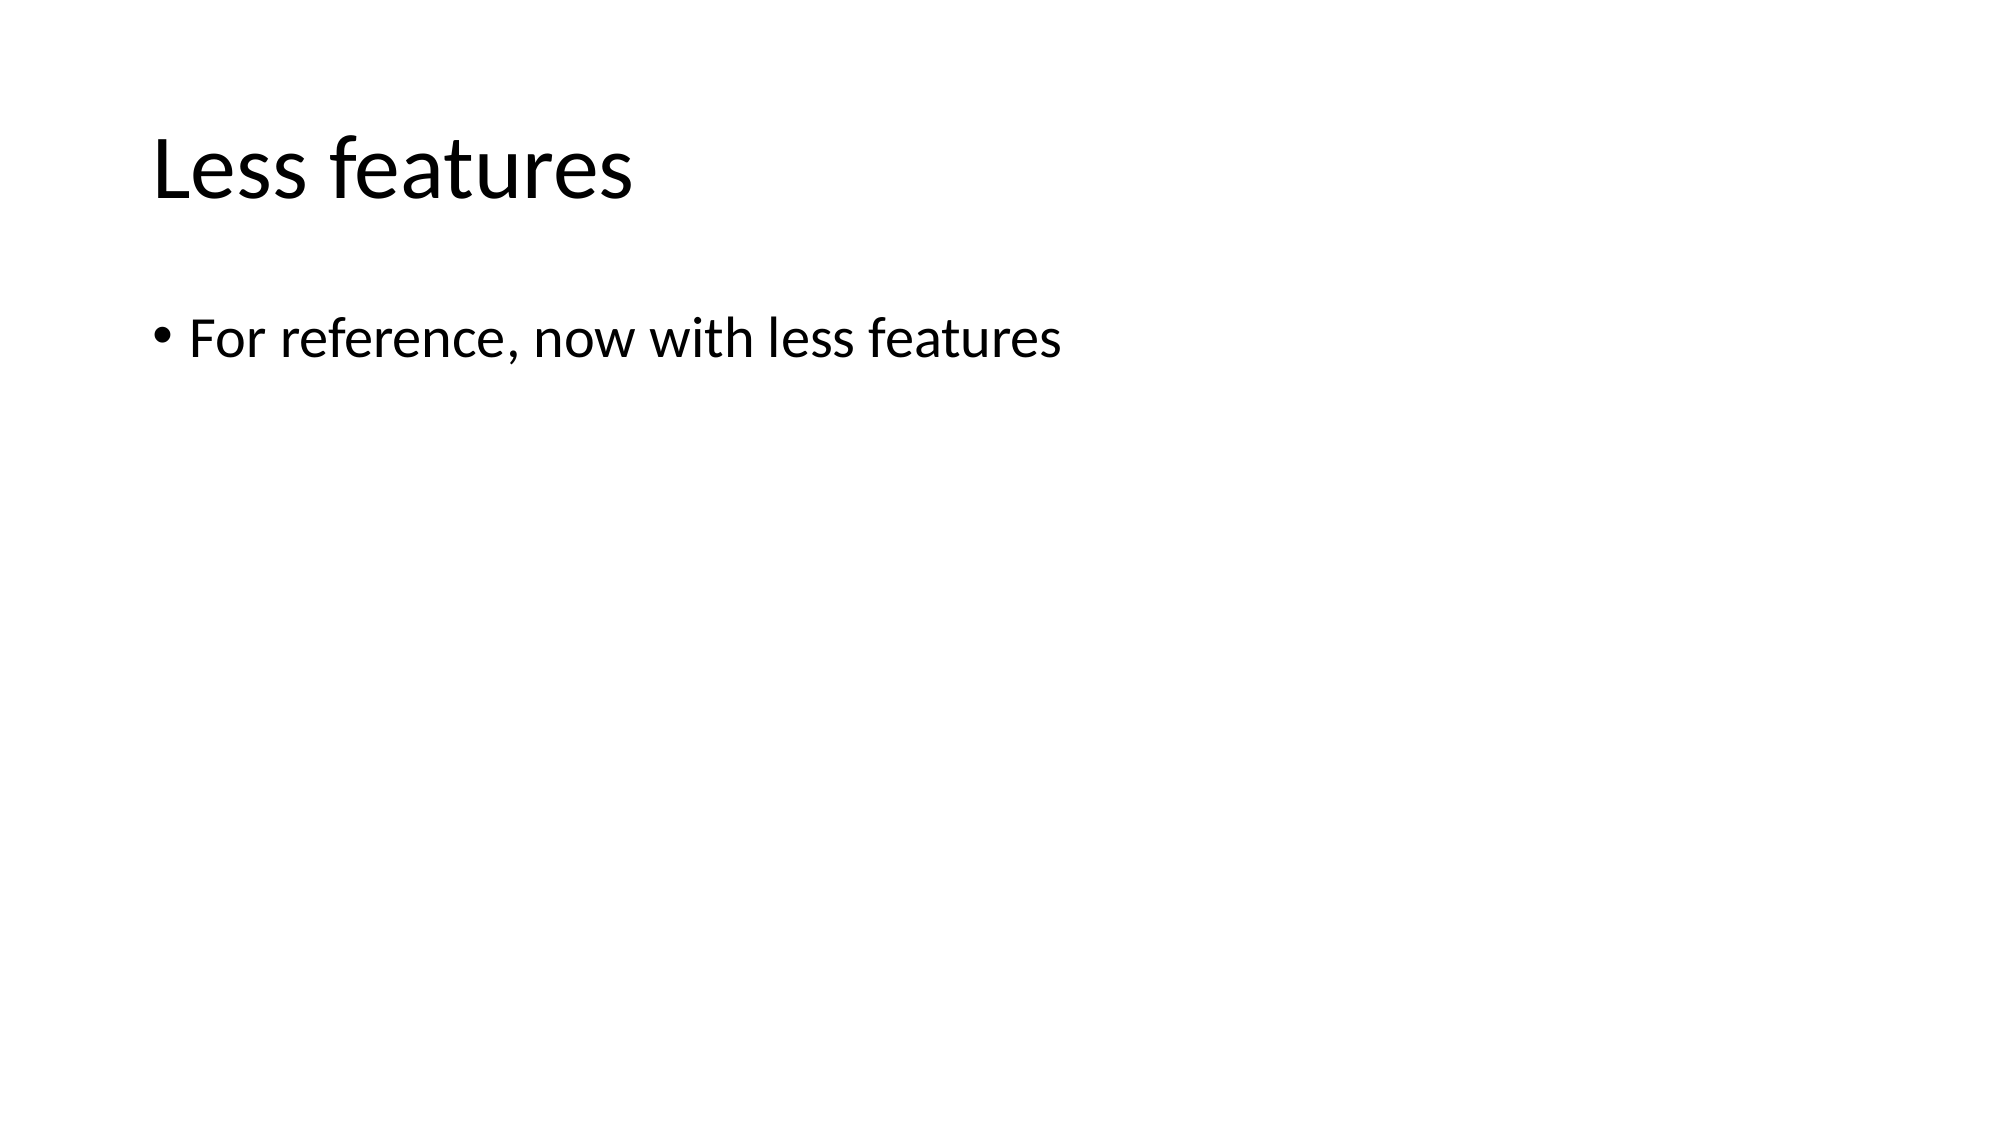

# Less features
For reference, now with less features